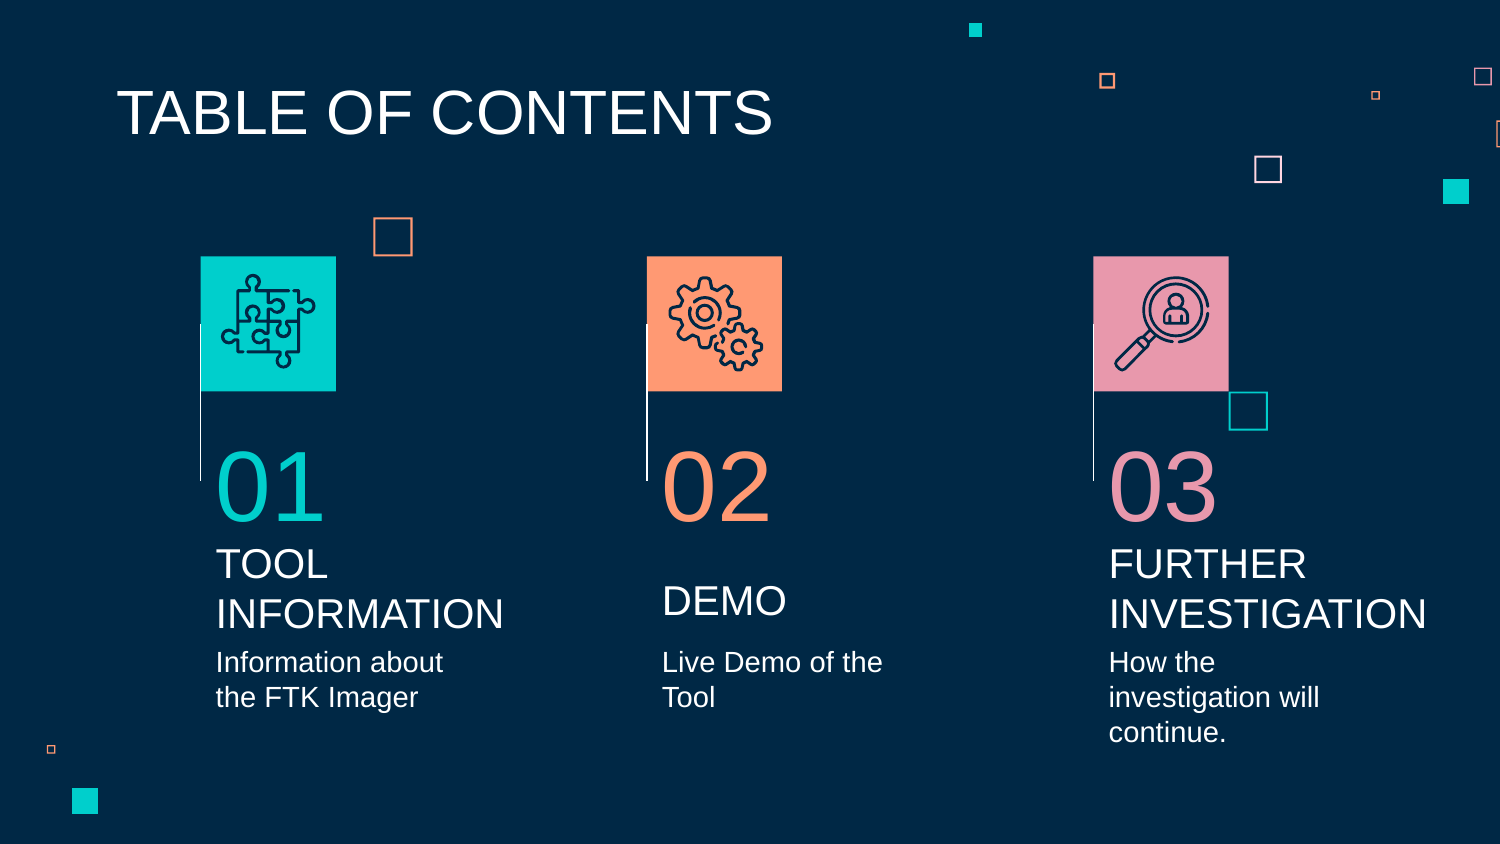

TABLE OF CONTENTS

01
02
03
DEMO
FURTHER INVESTIGATION
# TOOL
INFORMATION
How the investigation will continue.
Information about the FTK Imager
Live Demo of the Tool